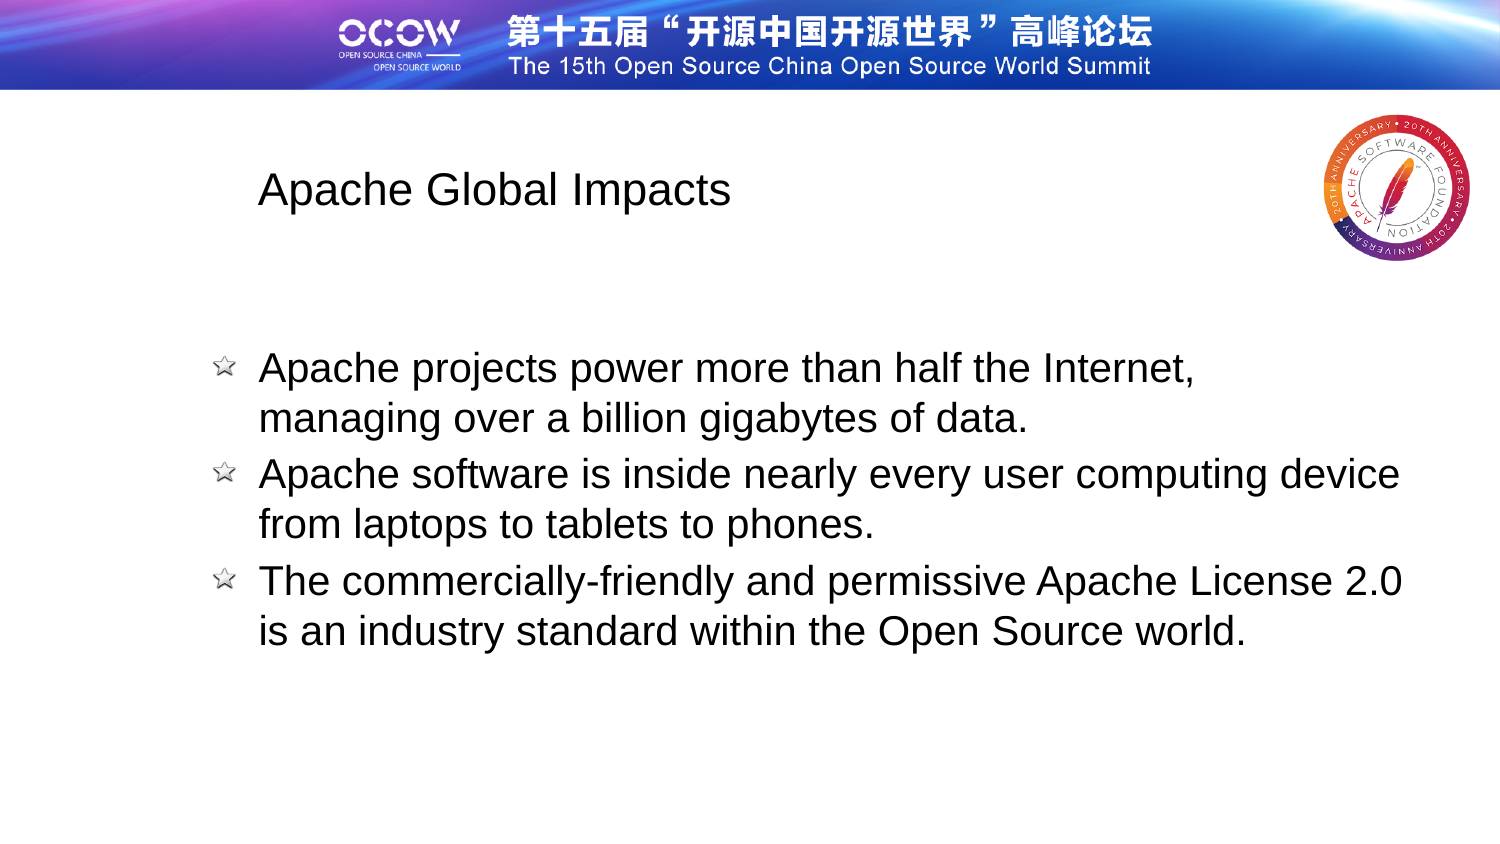

Apache Global Impacts
Apache projects power more than half the Internet,
managing over a billion gigabytes of data.
Apache software is inside nearly every user computing device from laptops to tablets to phones.
The commercially-friendly and permissive Apache License 2.0 is an industry standard within the Open Source world.